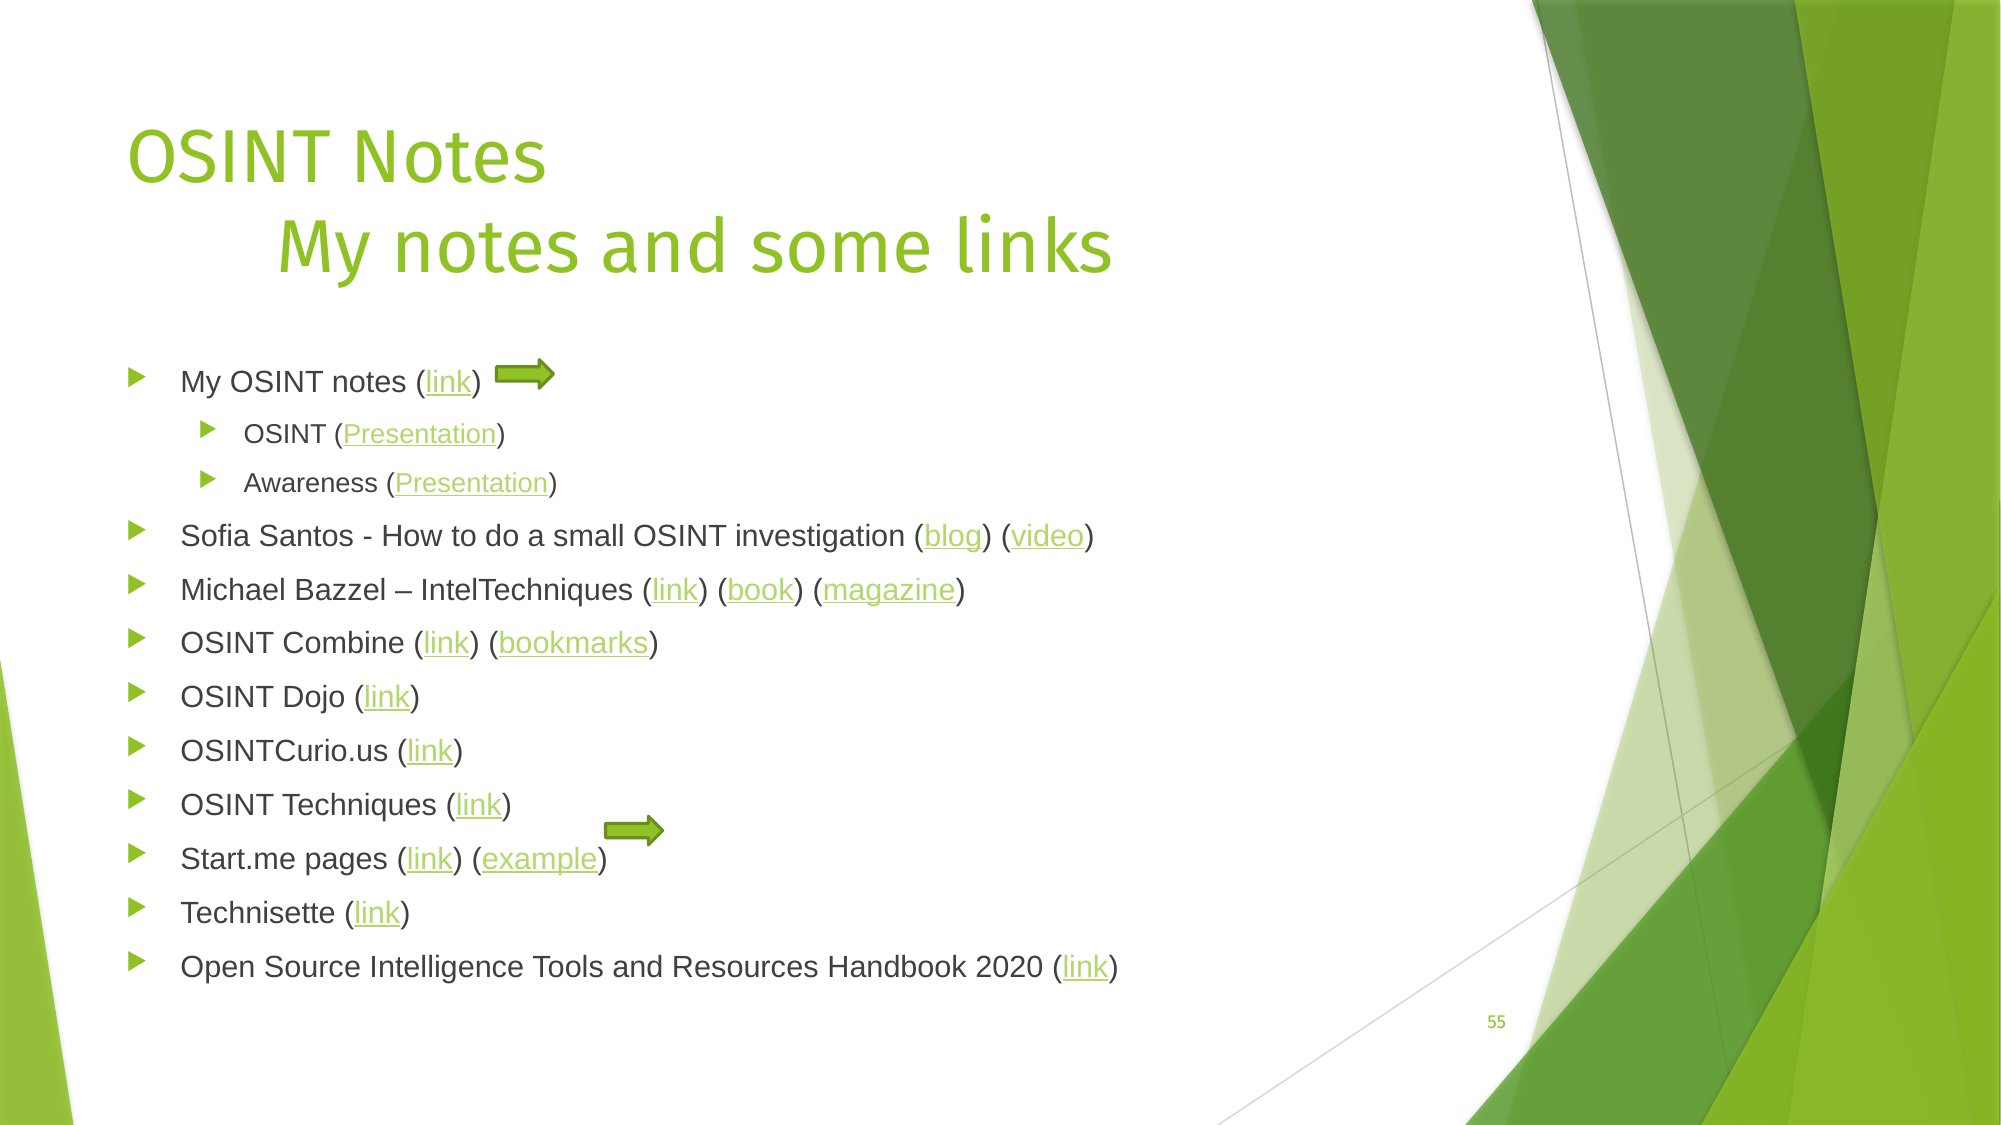

# OSINT Notes My notes and some links
My OSINT notes (link)
OSINT (Presentation)
Awareness (Presentation)
Sofia Santos - How to do a small OSINT investigation (blog) (video)
Michael Bazzel – IntelTechniques (link) (book) (magazine)
OSINT Combine (link) (bookmarks)
OSINT Dojo (link)
OSINTCurio.us (link)
OSINT Techniques (link)
Start.me pages (link) (example)
Technisette (link)
Open Source Intelligence Tools and Resources Handbook 2020 (link)

55